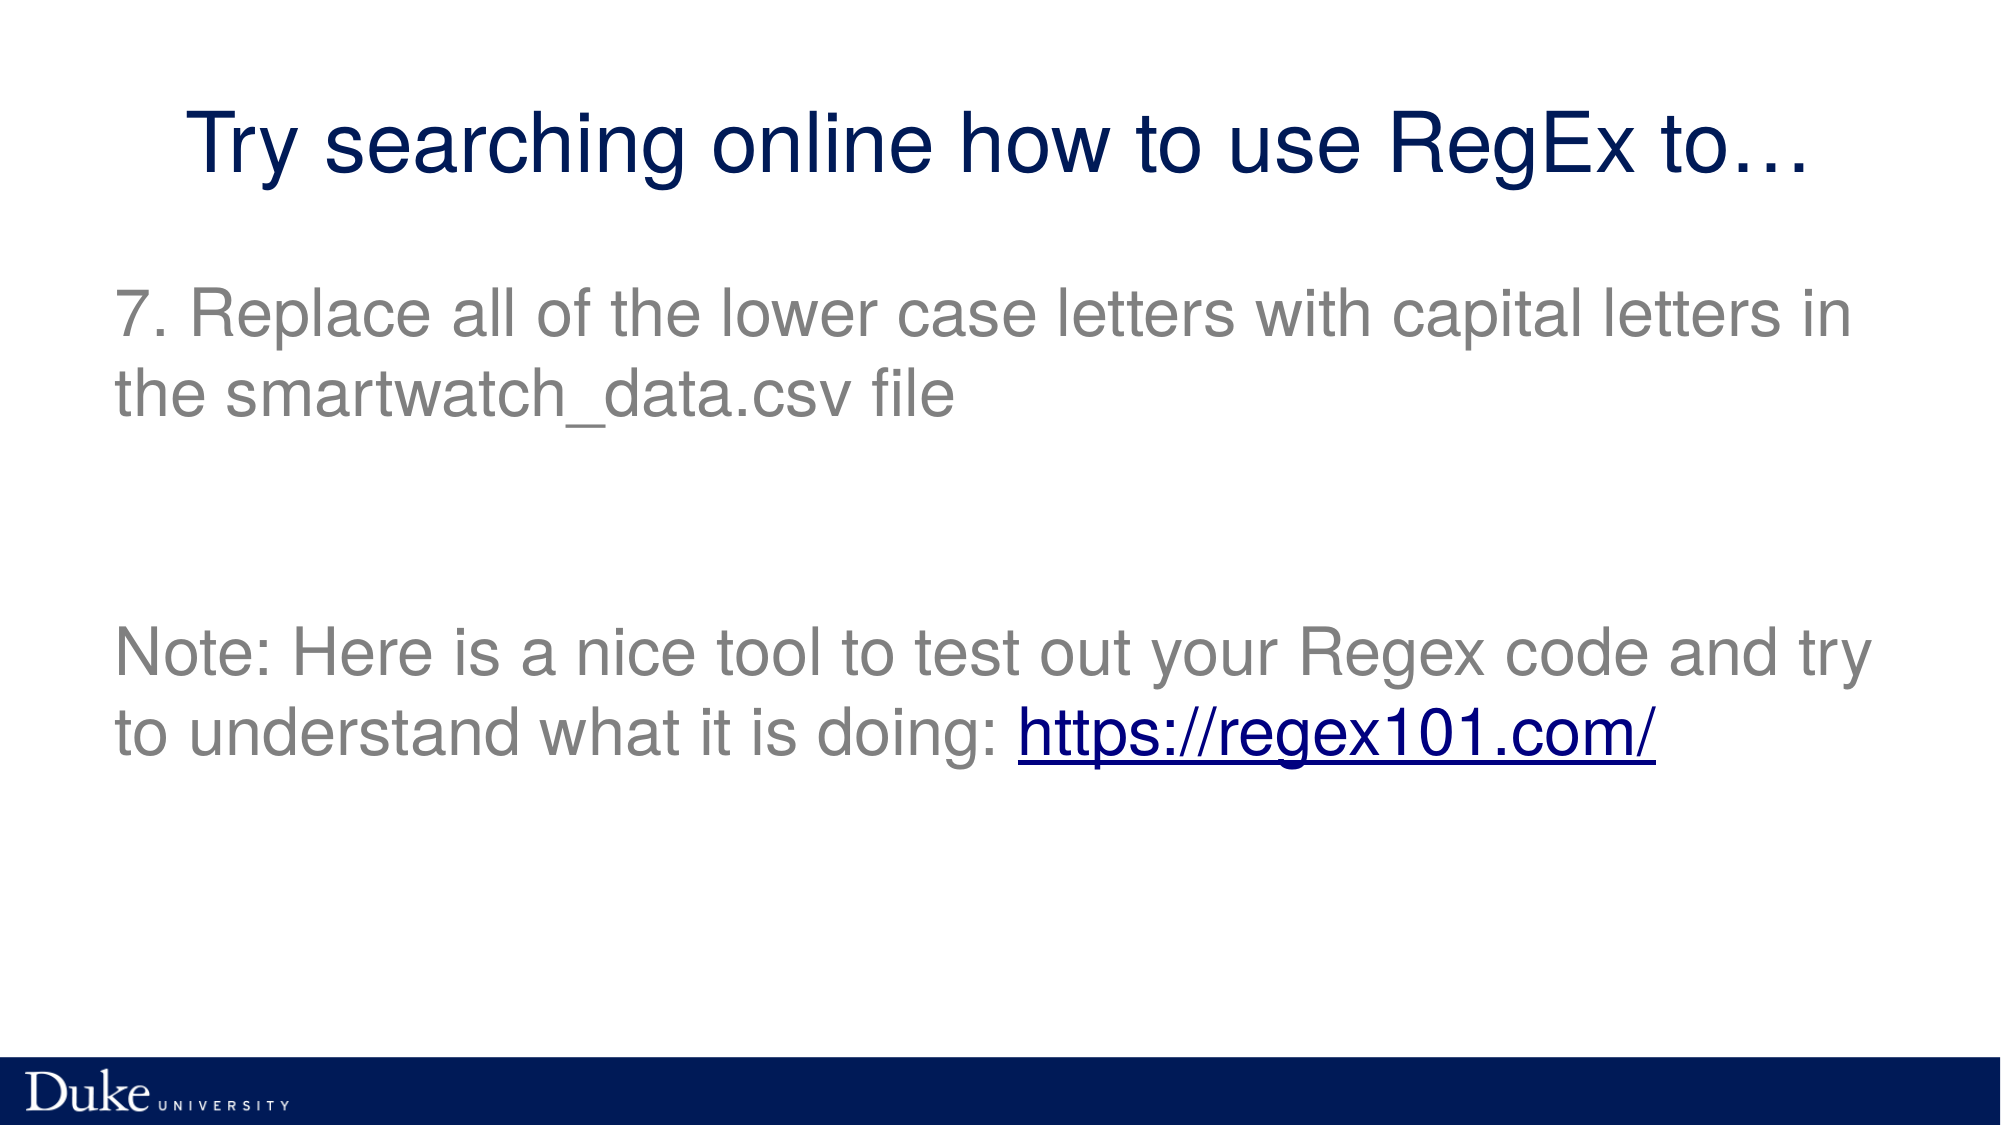

# Try searching online how to use RegEx to…
7. Replace all of the lower case letters with capital letters in the smartwatch_data.csv file

Note: Here is a nice tool to test out your Regex code and try to understand what it is doing: https://regex101.com/